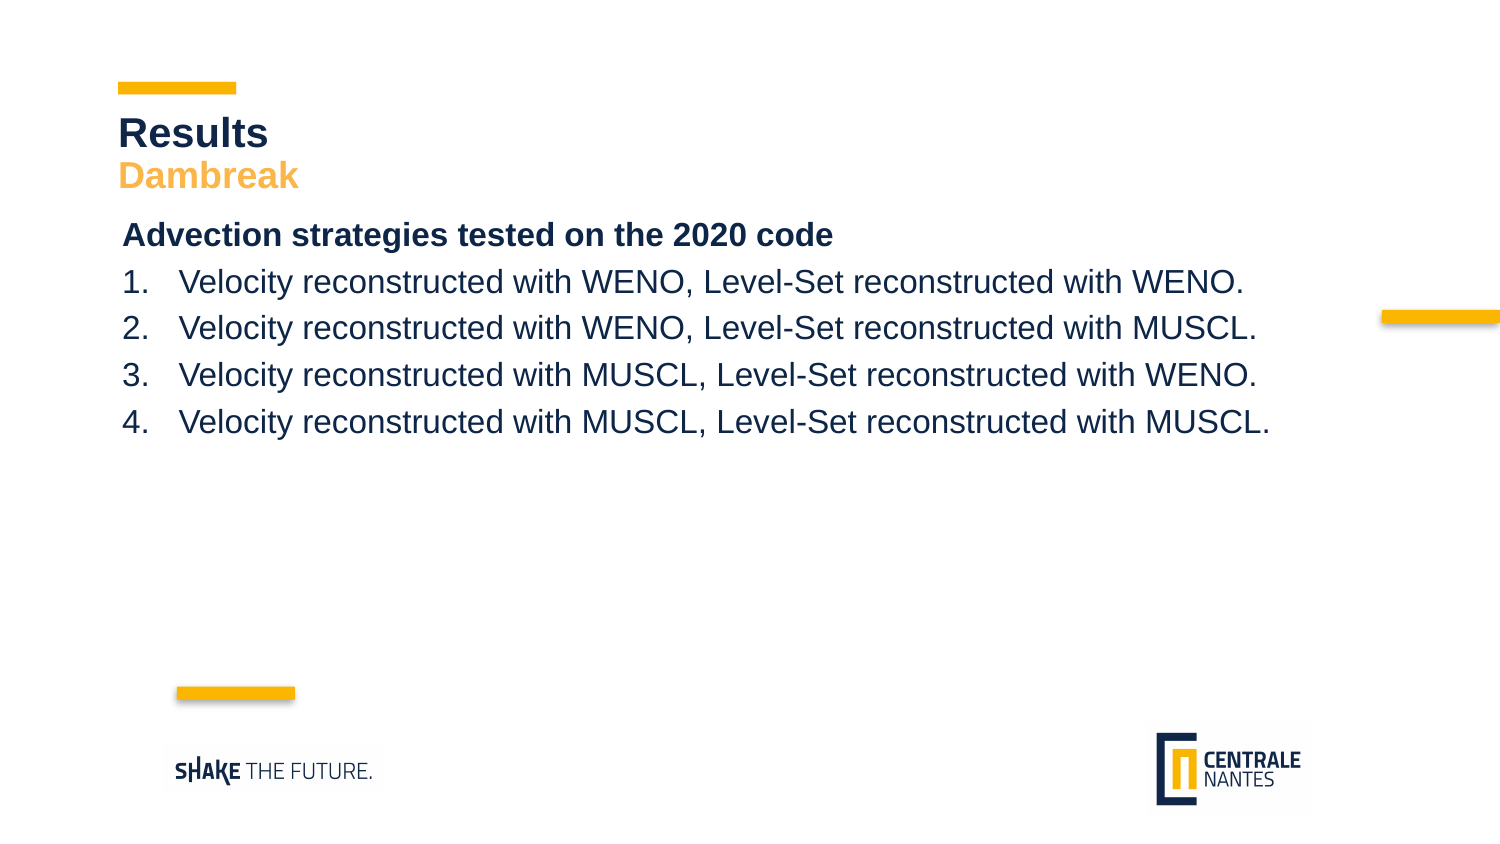

Results
Dambreak
Advection strategies tested on the 2020 code
Velocity reconstructed with WENO, Level-Set reconstructed with WENO.
Velocity reconstructed with WENO, Level-Set reconstructed with MUSCL.
Velocity reconstructed with MUSCL, Level-Set reconstructed with WENO.
Velocity reconstructed with MUSCL, Level-Set reconstructed with MUSCL.